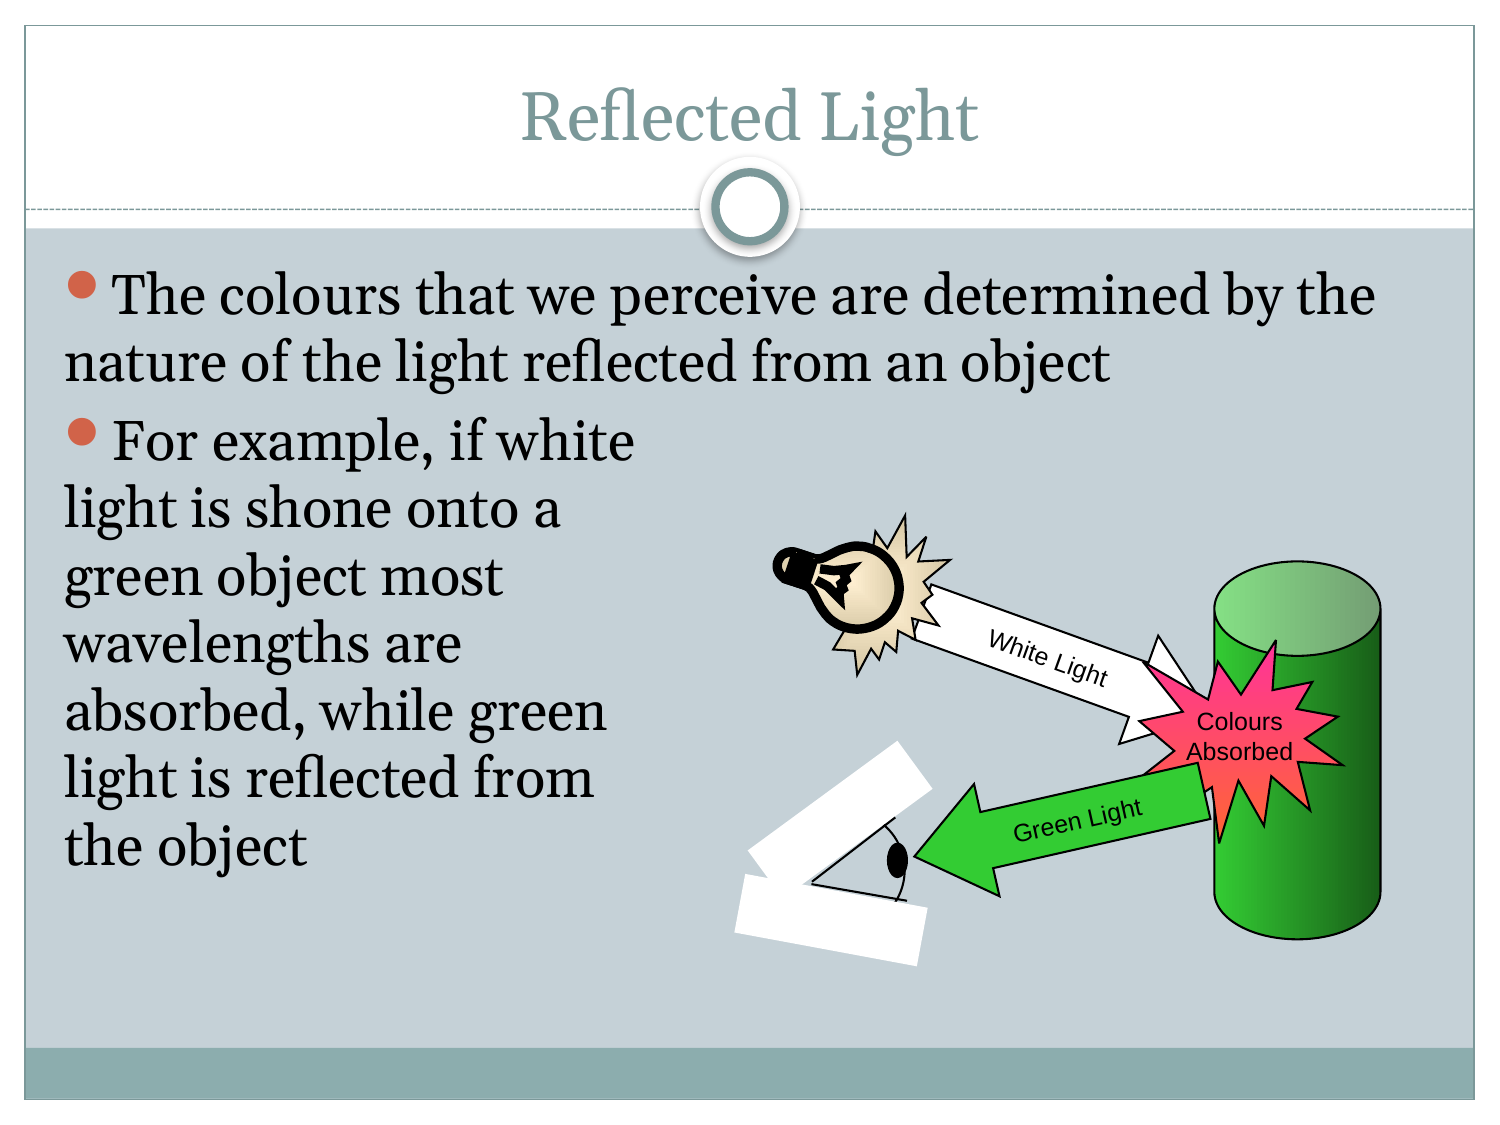

# Reflected Light
The colours that we perceive are determined by the nature of the light reflected from an object
For example, if white
light is shone onto a
green object most
wavelengths are
absorbed, while green
light is reflected from
the object

White Light
Colours Absorbed
Green Light